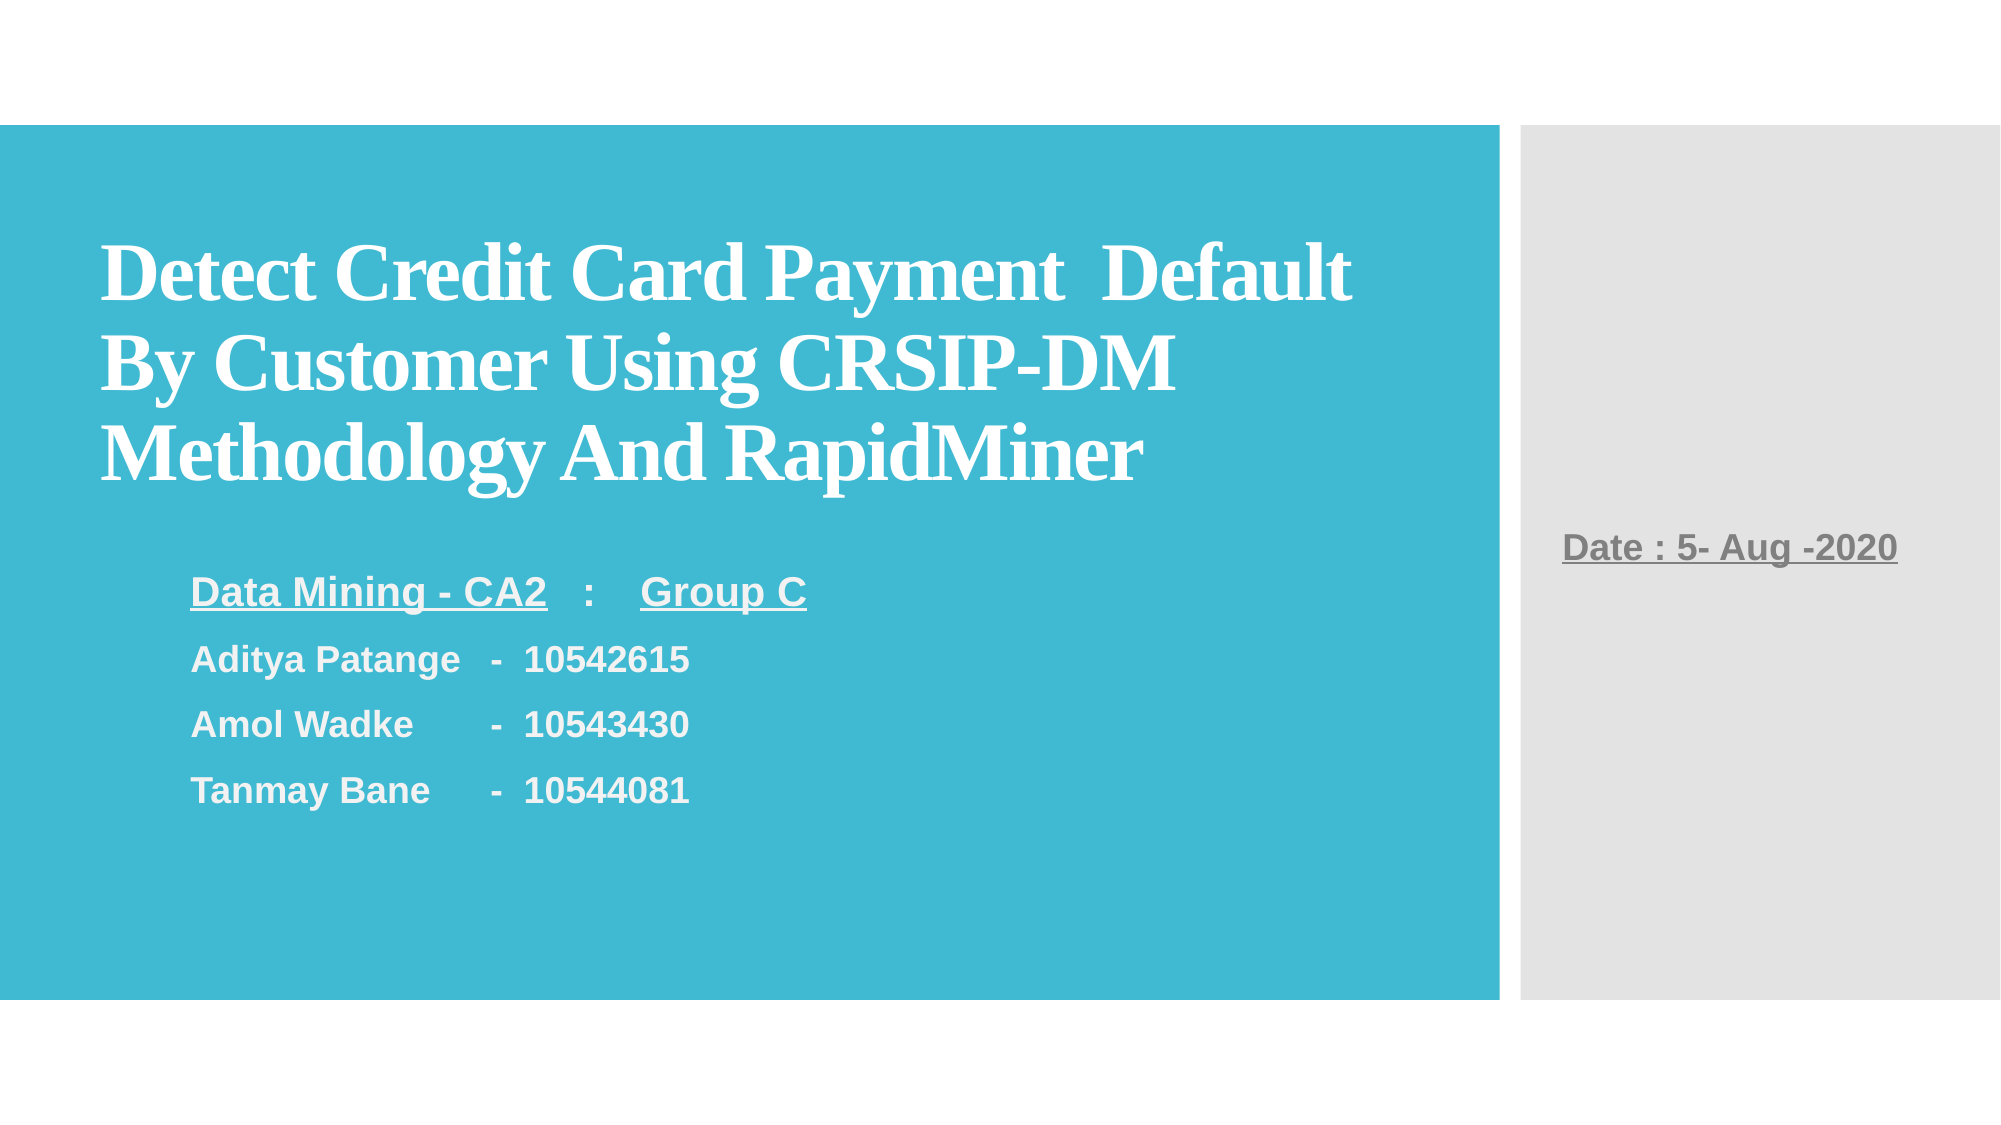

# Detect Credit Card Payment  Default By Customer Using CRSIP-DM Methodology And RapidMiner
Date : 5- Aug -2020
Data Mining - CA2   :	Group C
Aditya Patange 	-  10542615
Amol Wadke 	-  10543430
Tanmay Bane 	-  10544081